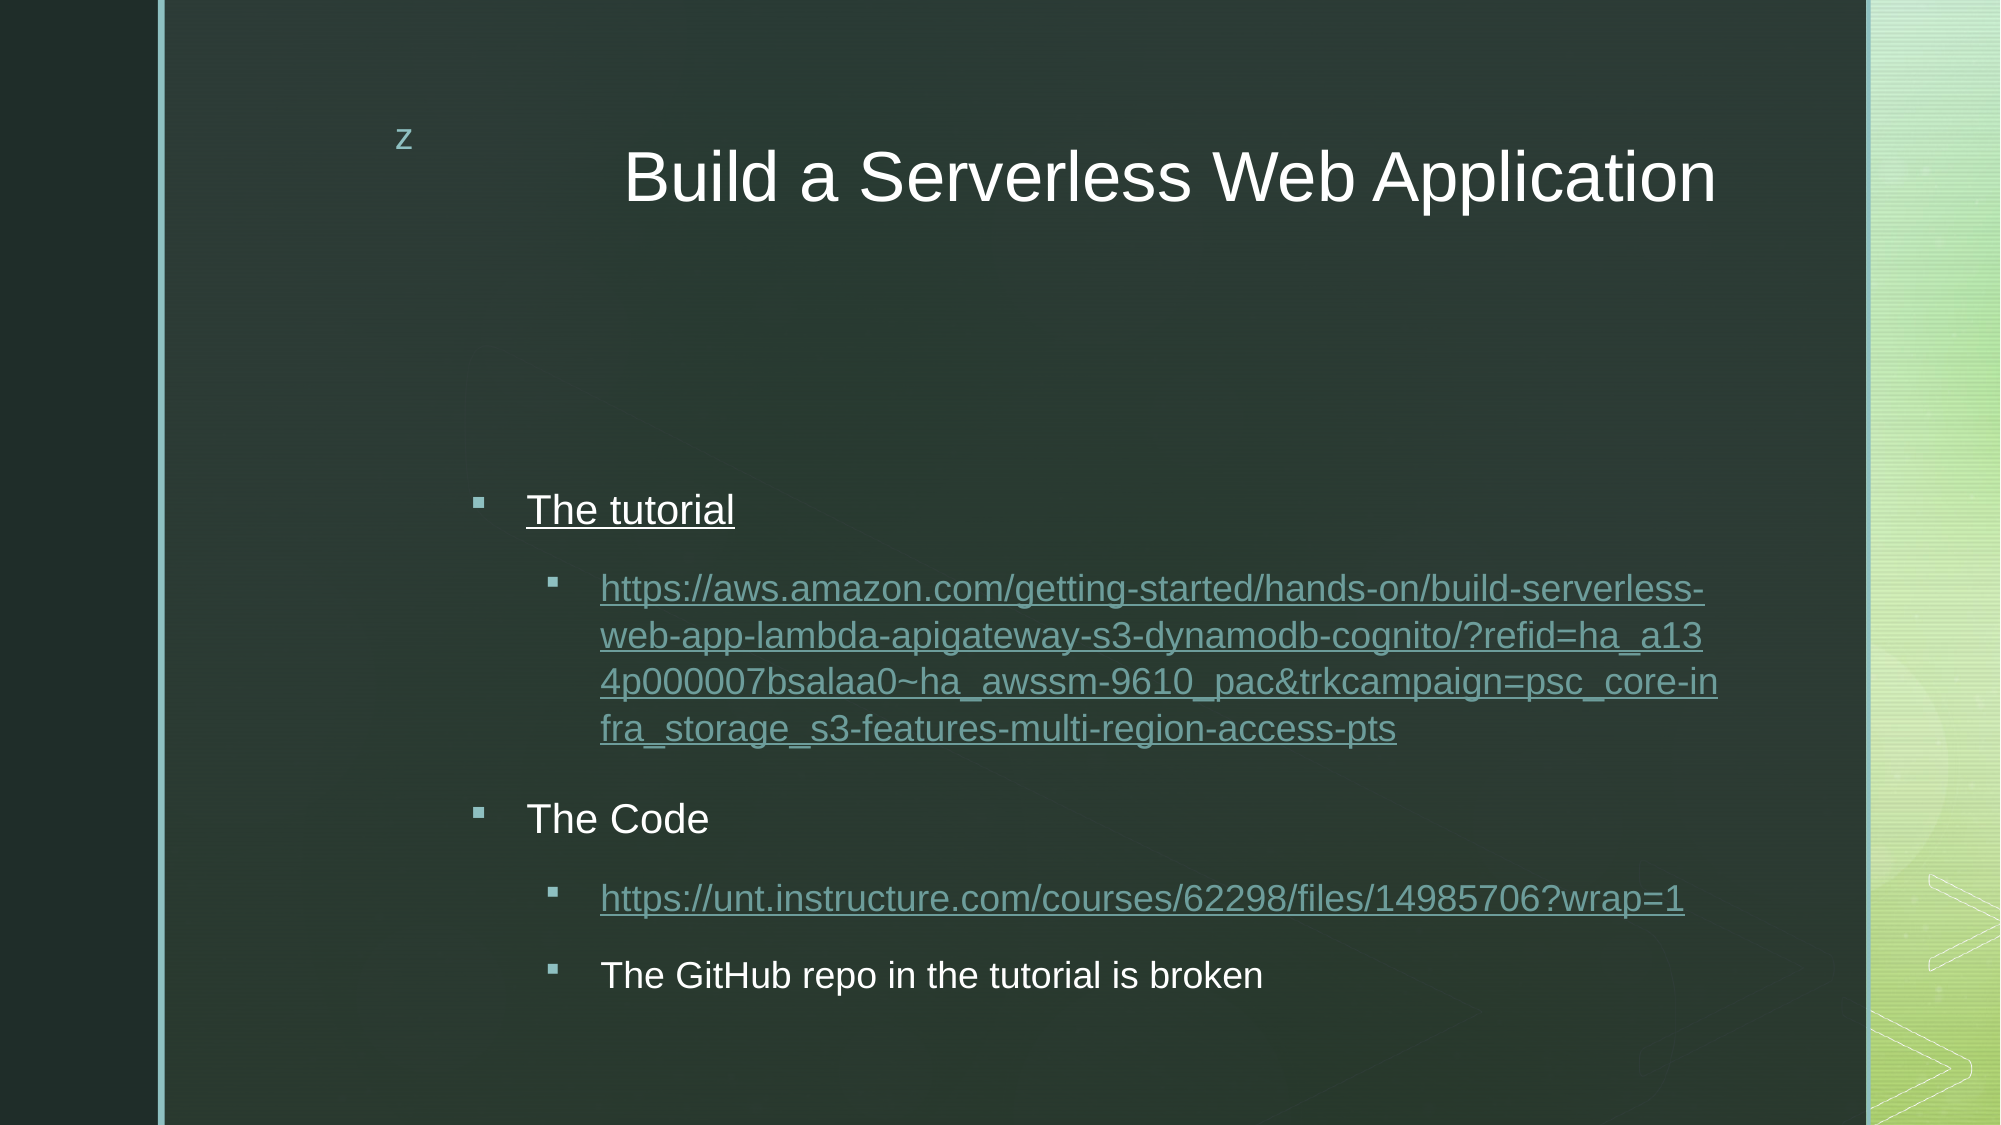

# Build a Serverless Web Application
The tutorial
https://aws.amazon.com/getting-started/hands-on/build-serverless-web-app-lambda-apigateway-s3-dynamodb-cognito/?refid=ha_a134p000007bsalaa0~ha_awssm-9610_pac&trkcampaign=psc_core-infra_storage_s3-features-multi-region-access-pts
The Code
https://unt.instructure.com/courses/62298/files/14985706?wrap=1
The GitHub repo in the tutorial is broken